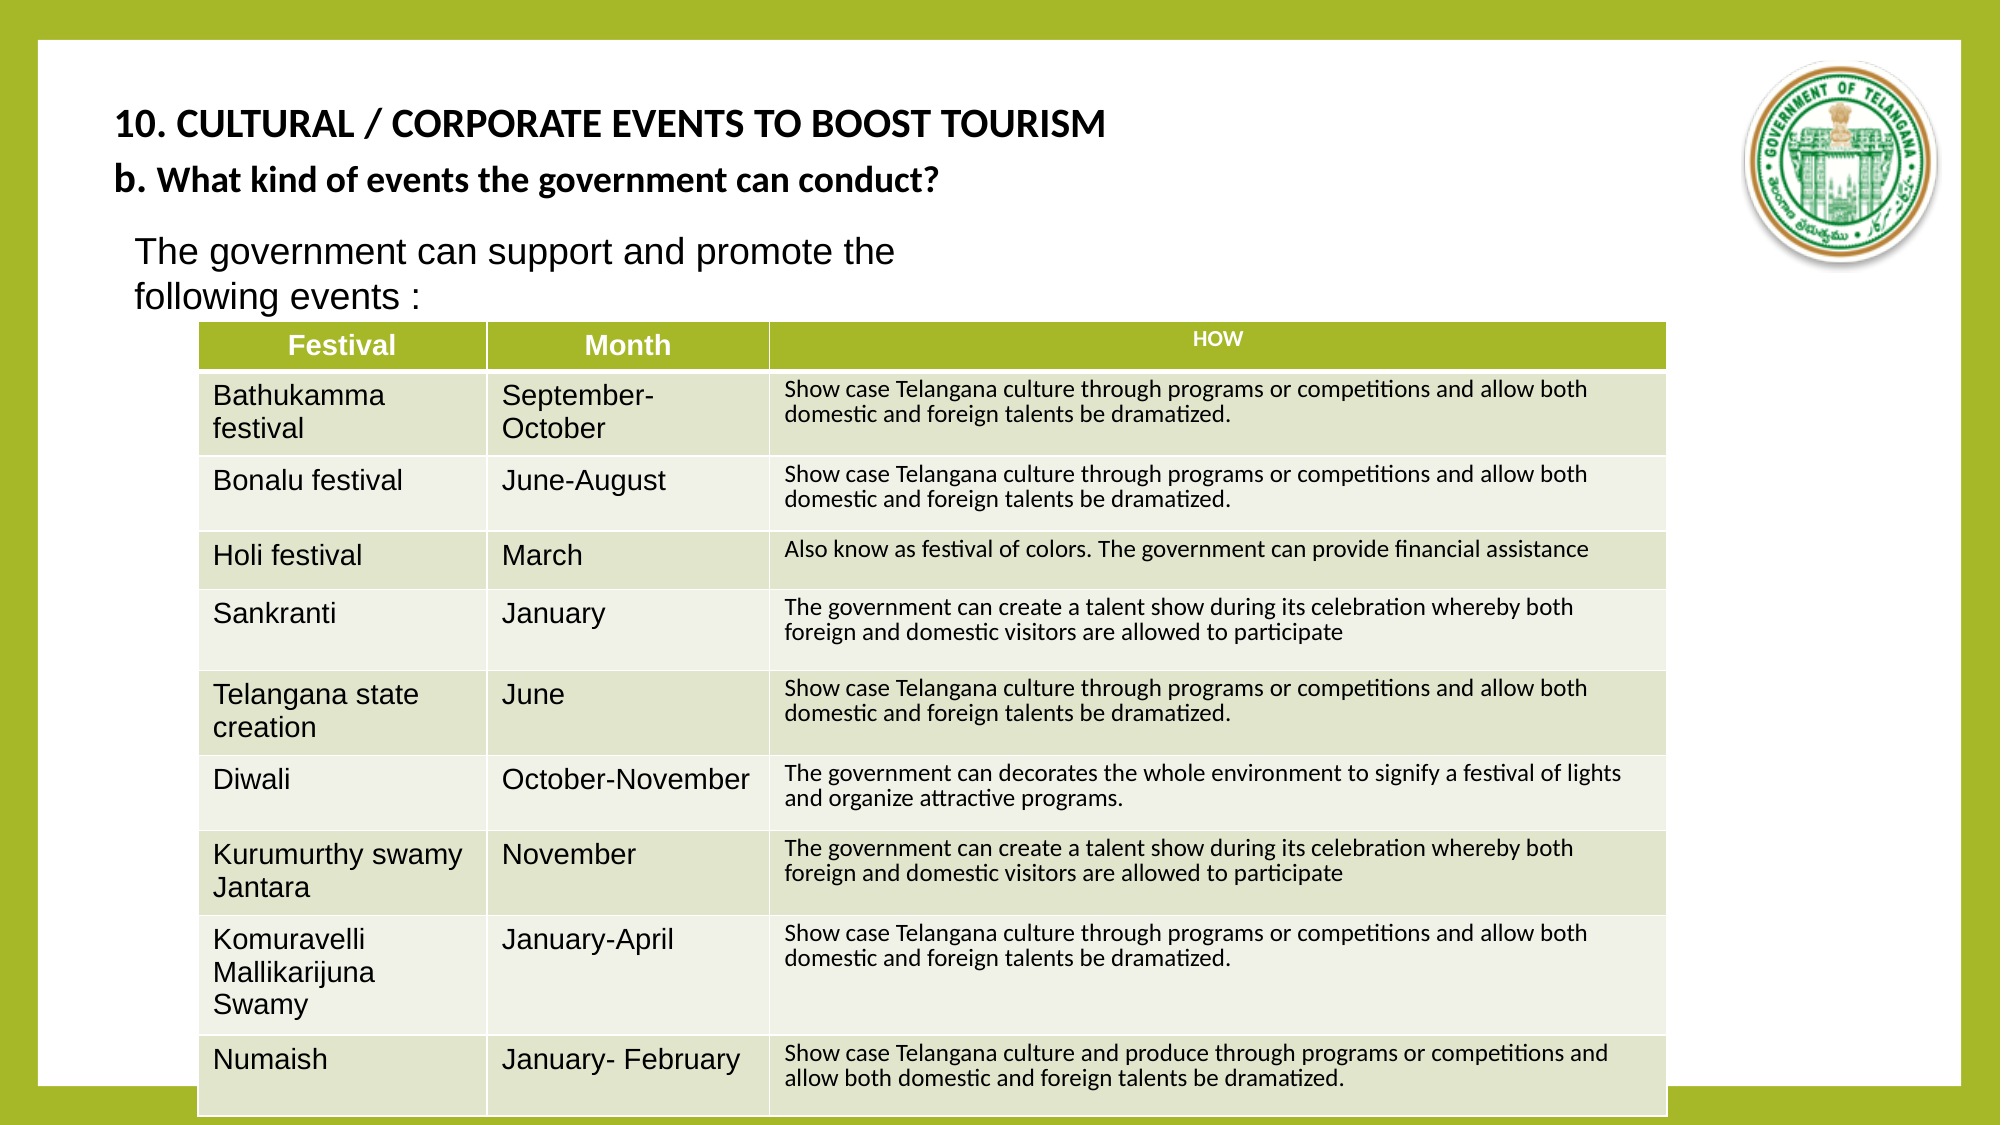

10. CULTURAL / CORPORATE EVENTS TO BOOST TOURISM
b. What kind of events the government can conduct?

The government can support and promote the following events :
| Festival | Month | HOW |
| --- | --- | --- |
| Bathukamma festival | September-October | Show case Telangana culture through programs or competitions and allow both domestic and foreign talents be dramatized. |
| Bonalu festival | June-August | Show case Telangana culture through programs or competitions and allow both domestic and foreign talents be dramatized. |
| Holi festival | March | Also know as festival of colors. The government can provide financial assistance |
| Sankranti | January | The government can create a talent show during its celebration whereby both foreign and domestic visitors are allowed to participate |
| Telangana state creation | June | Show case Telangana culture through programs or competitions and allow both domestic and foreign talents be dramatized. |
| Diwali | October-November | The government can decorates the whole environment to signify a festival of lights and organize attractive programs. |
| Kurumurthy swamy Jantara | November | The government can create a talent show during its celebration whereby both foreign and domestic visitors are allowed to participate |
| Komuravelli Mallikarijuna Swamy | January-April | Show case Telangana culture through programs or competitions and allow both domestic and foreign talents be dramatized. |
| Numaish | January- February | Show case Telangana culture and produce through programs or competitions and allow both domestic and foreign talents be dramatized. |